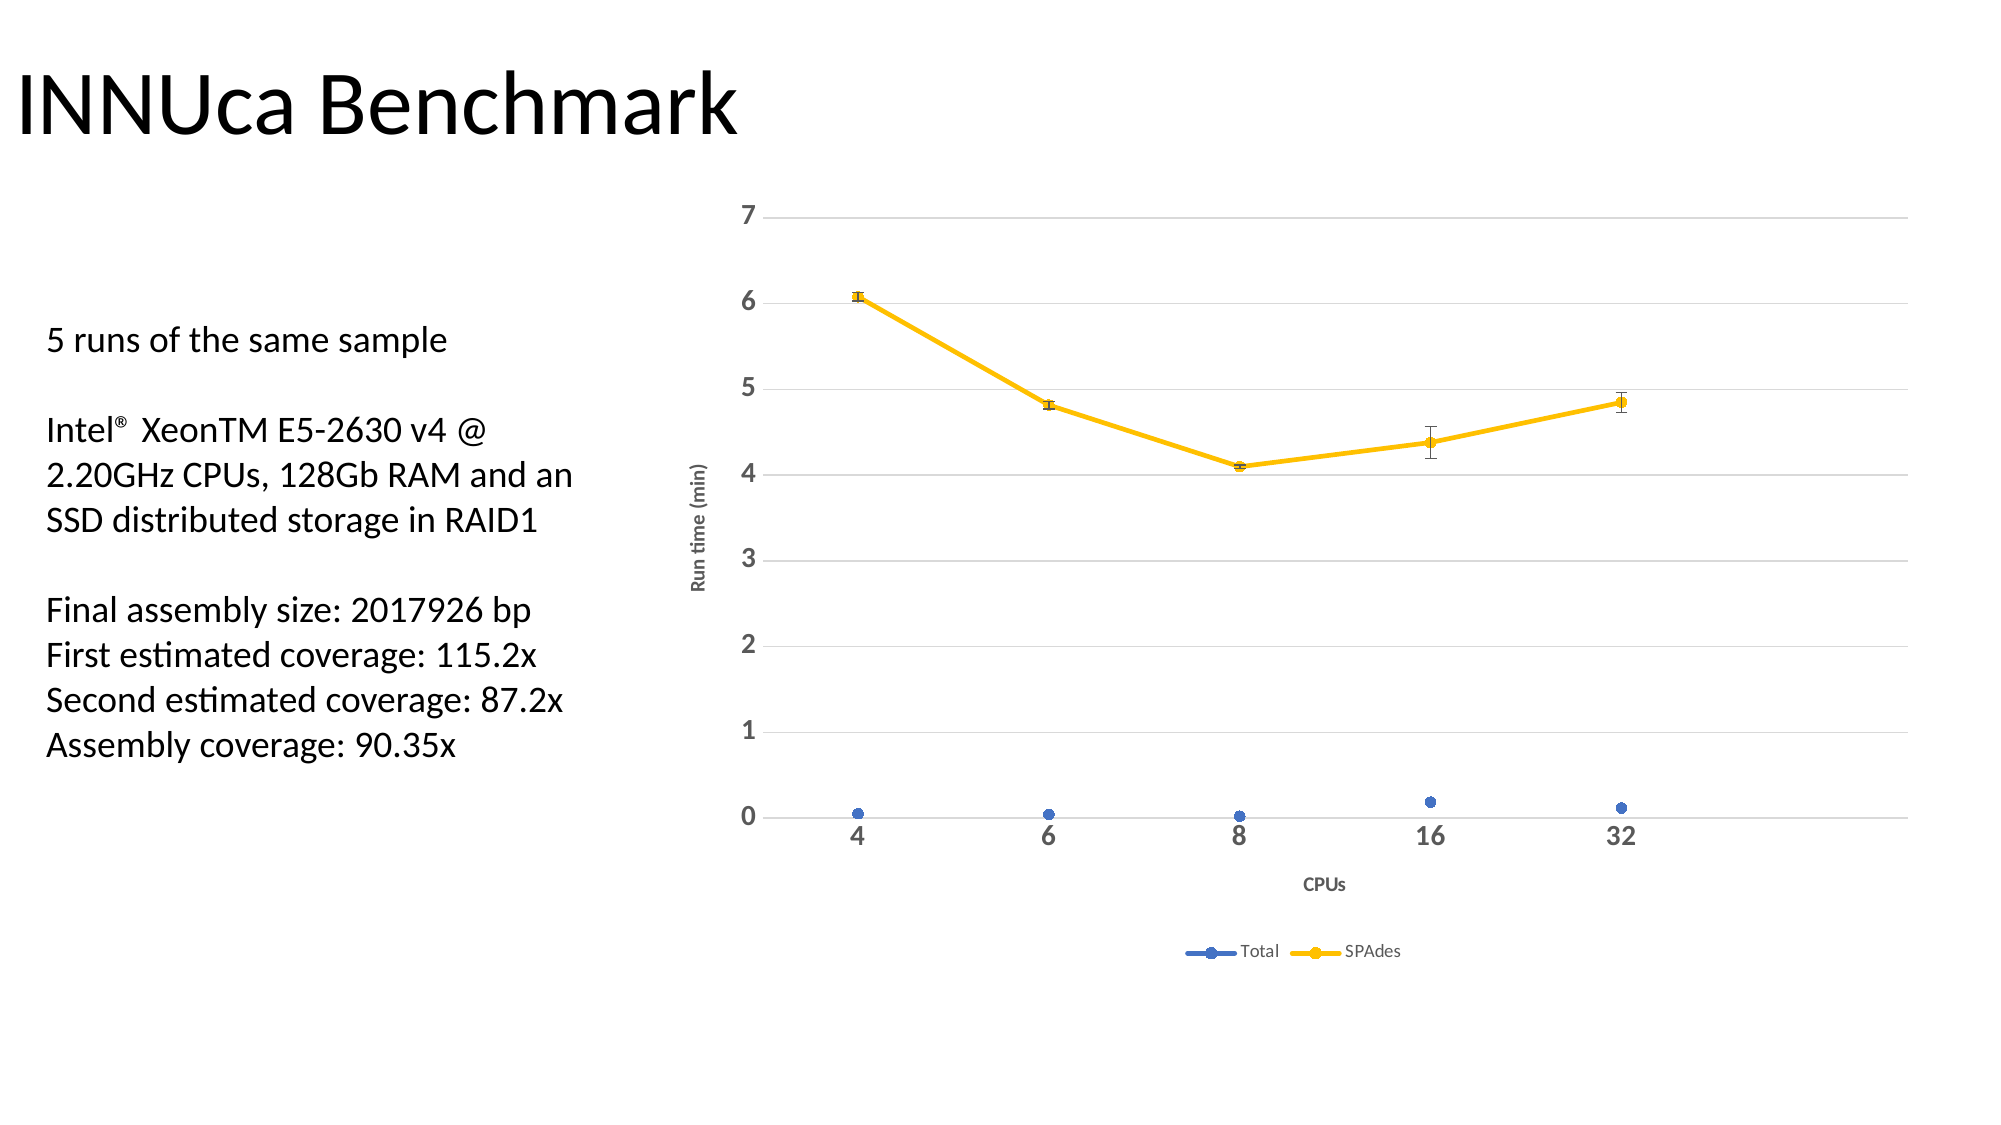

# INNUca Benchmark

### Chart

| Category | Total | DesvPad de Total time | SPAdes | DesvPad de SPAdes time |
|---|---|---|---|---|
| 4 | 11.23483333333333 | 0.195300978549166 | 6.07953333333334 | 0.0506527393138625 |
| 6 | 9.247433333333333 | 0.323921728371416 | 4.8166 | 0.0426539043413523 |
| 8 | 7.950666666666666 | 0.0209032161271702 | 4.0984 | 0.0228657312733572 |
| 16 | 7.914633333333333 | 0.263030083830716 | 4.380466666666667 | 0.186265543721257 |
| 32 | 8.250200000000001 | 0.315176480545249 | 4.848466666666666 | 0.117042216979868 |
5 runs of the same sample

Intel® XeonTM E5-2630 v4 @ 2.20GHz CPUs, 128Gb RAM and an SSD distributed storage in RAID1

Final assembly size: 2017926 bp
First estimated coverage: 115.2x
Second estimated coverage: 87.2x
Assembly coverage: 90.35x